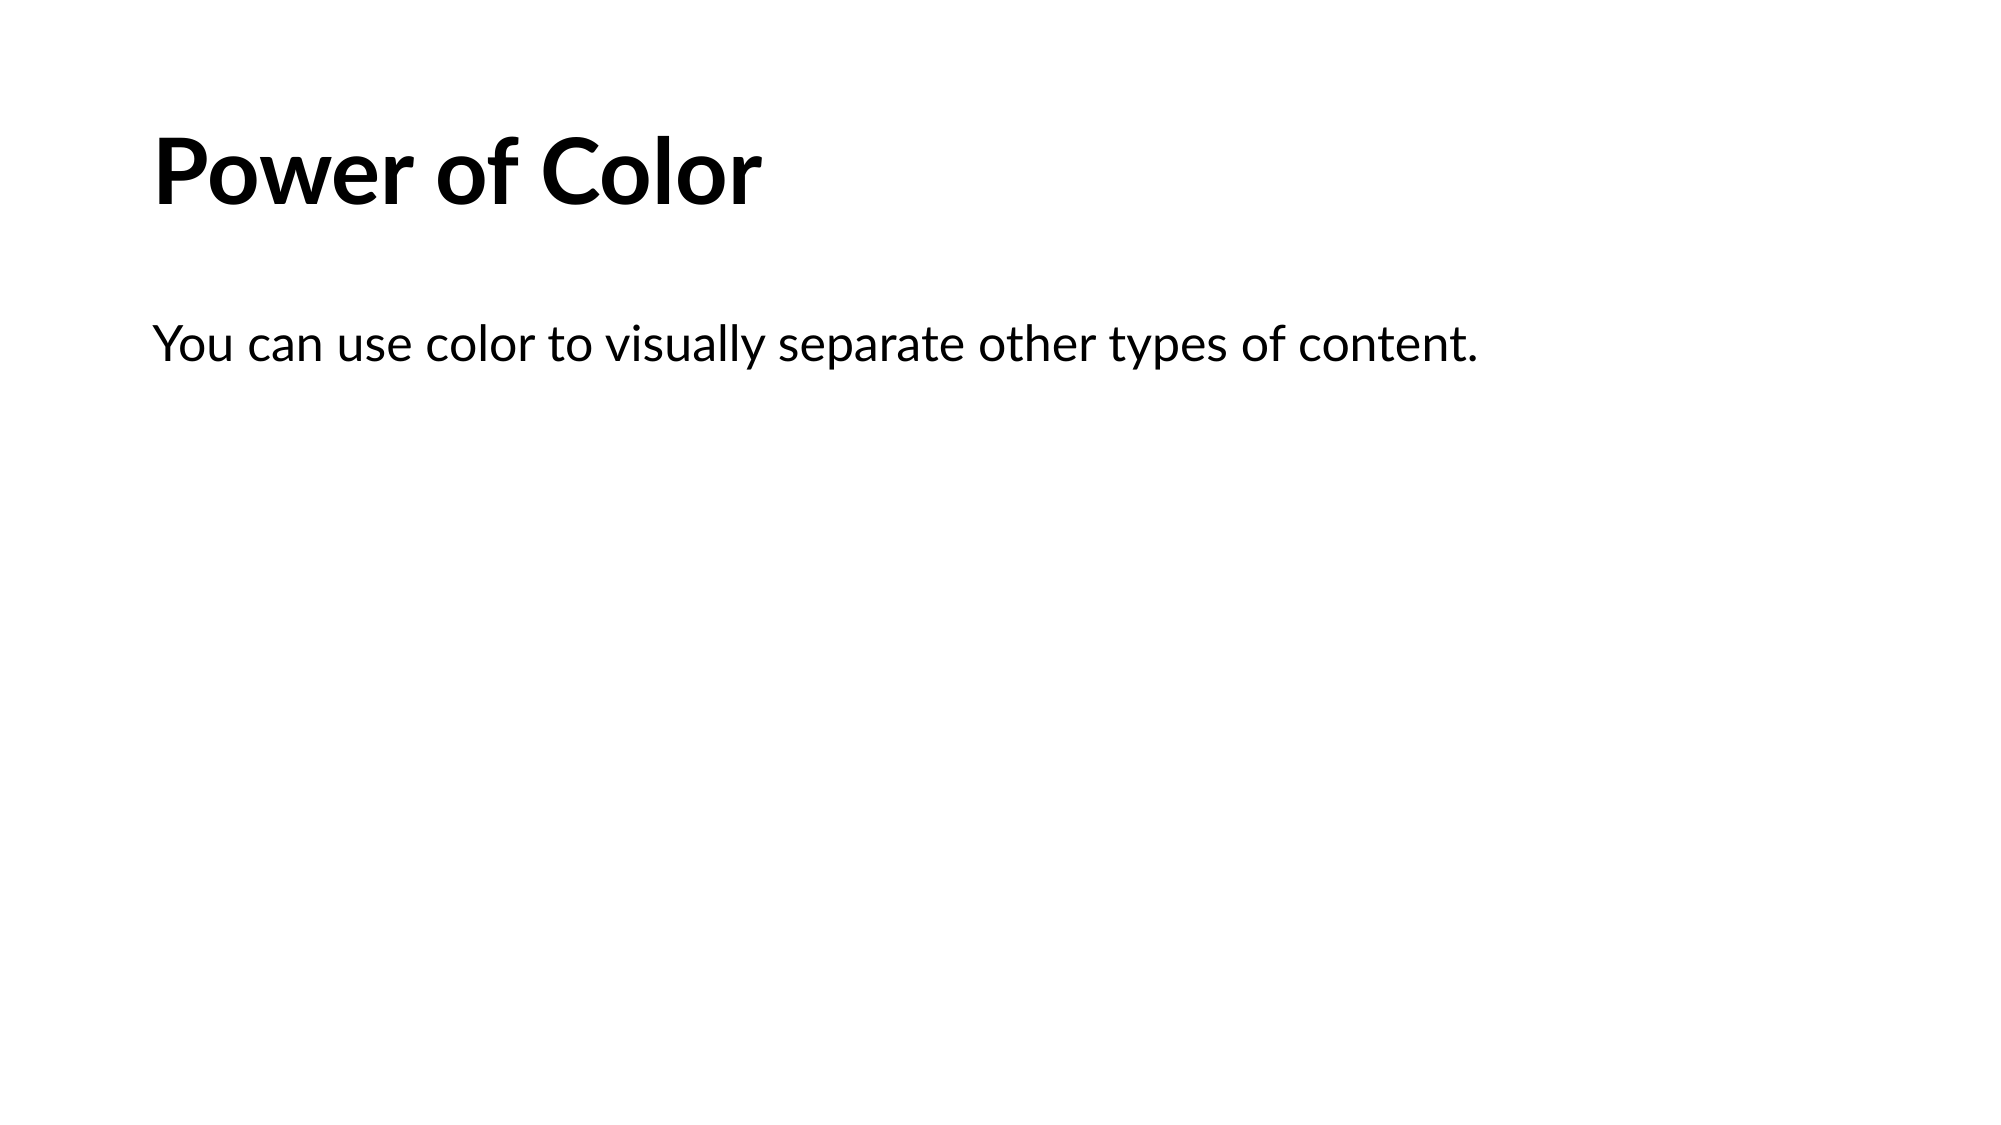

# Power of Color
You can use color to visually separate other types of content.